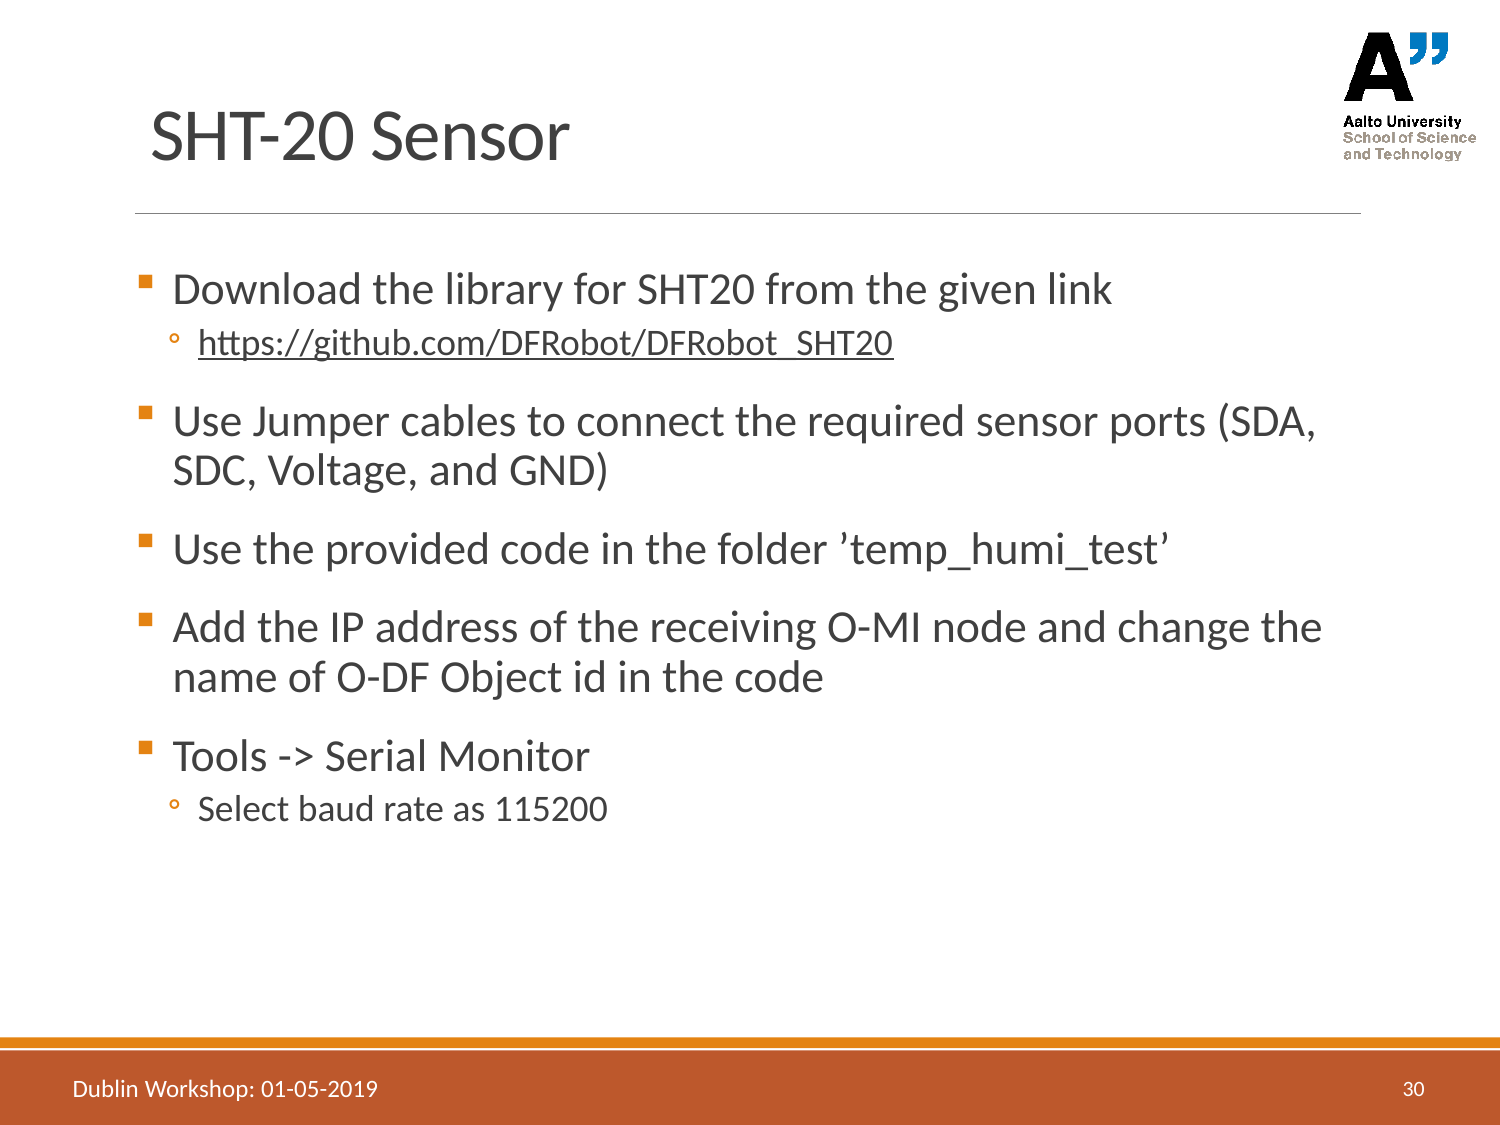

# SHT-20 Sensor
Download the library for SHT20 from the given link
https://github.com/DFRobot/DFRobot_SHT20
Use Jumper cables to connect the required sensor ports (SDA, SDC, Voltage, and GND)
Use the provided code in the folder ’temp_humi_test’
Add the IP address of the receiving O-MI node and change the name of O-DF Object id in the code
Tools -> Serial Monitor
Select baud rate as 115200

Dublin Workshop: 01-05-2019
30